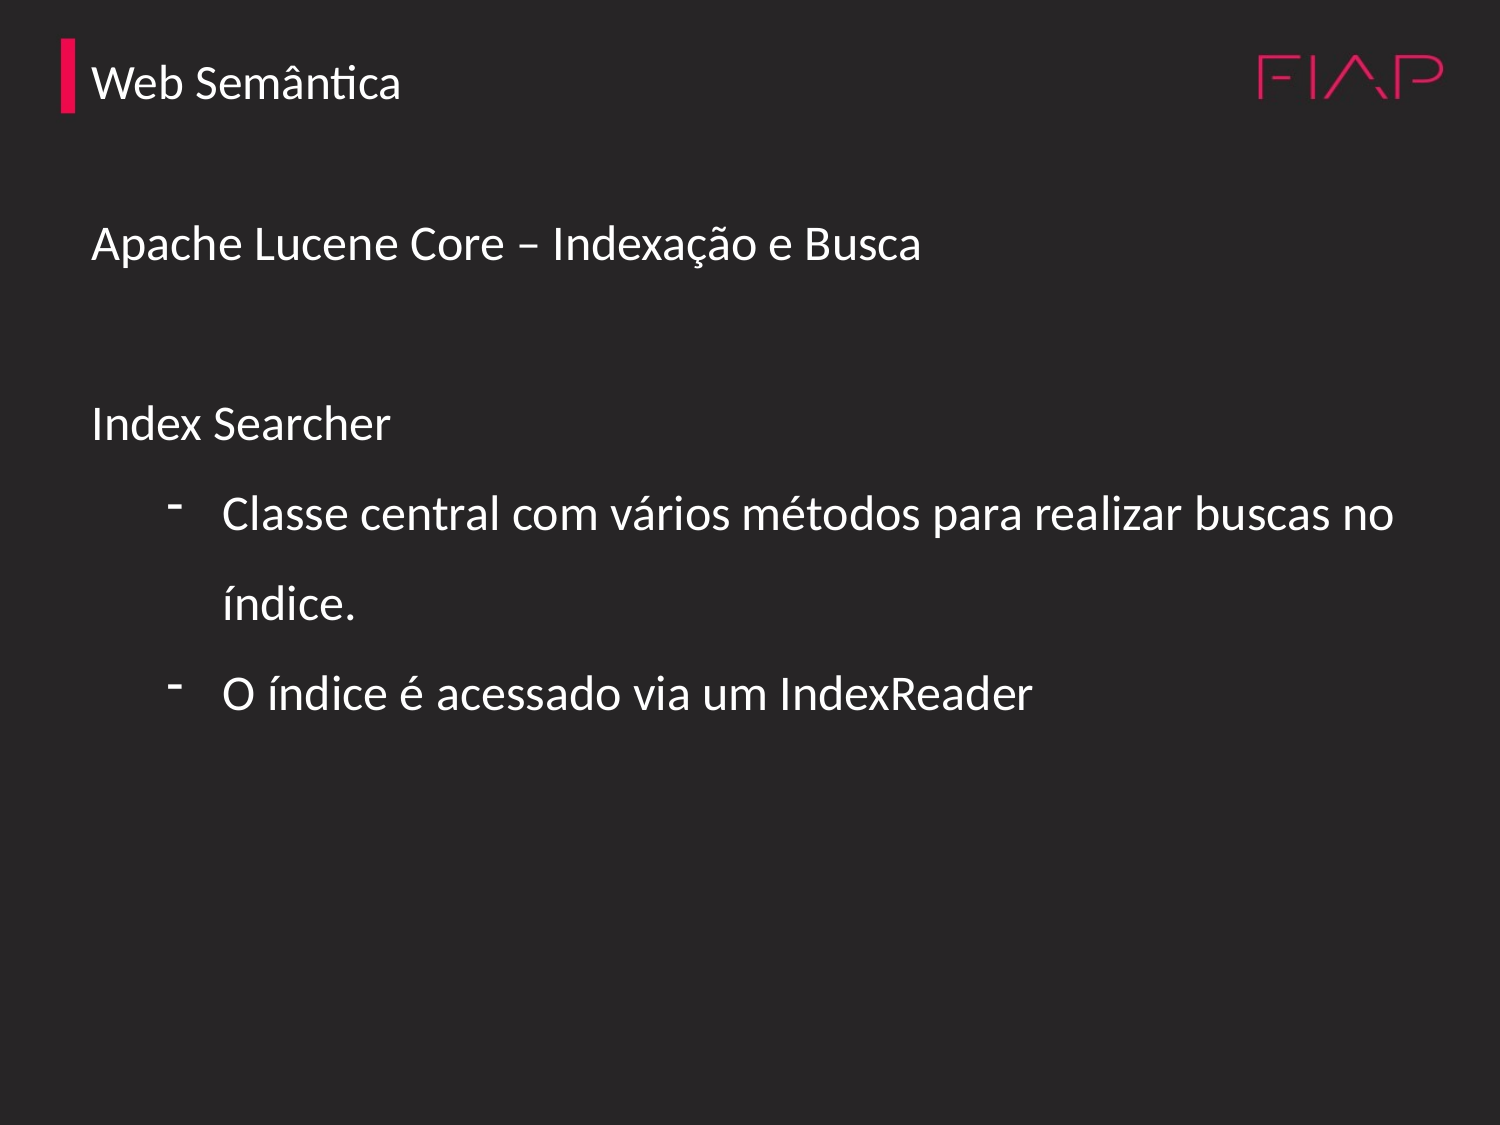

# Web Semântica
Apache Lucene Core – Indexação e Busca

Index Searcher
Classe central com vários métodos para realizar buscas no índice.
O índice é acessado via um IndexReader